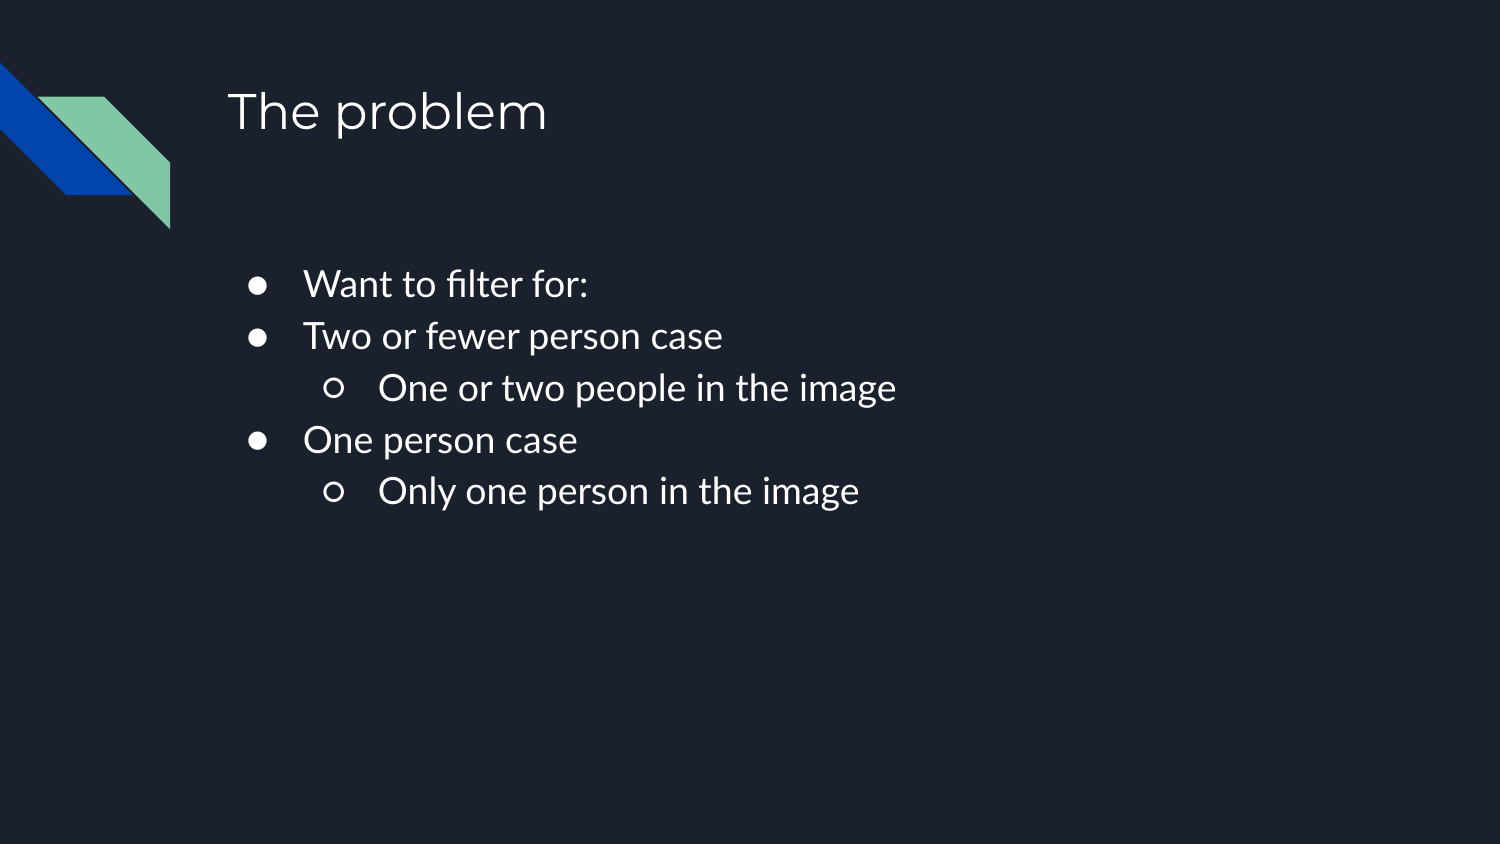

# The problem

Want to filter for:
Two or fewer person case
One or two people in the image
One person case
Only one person in the image